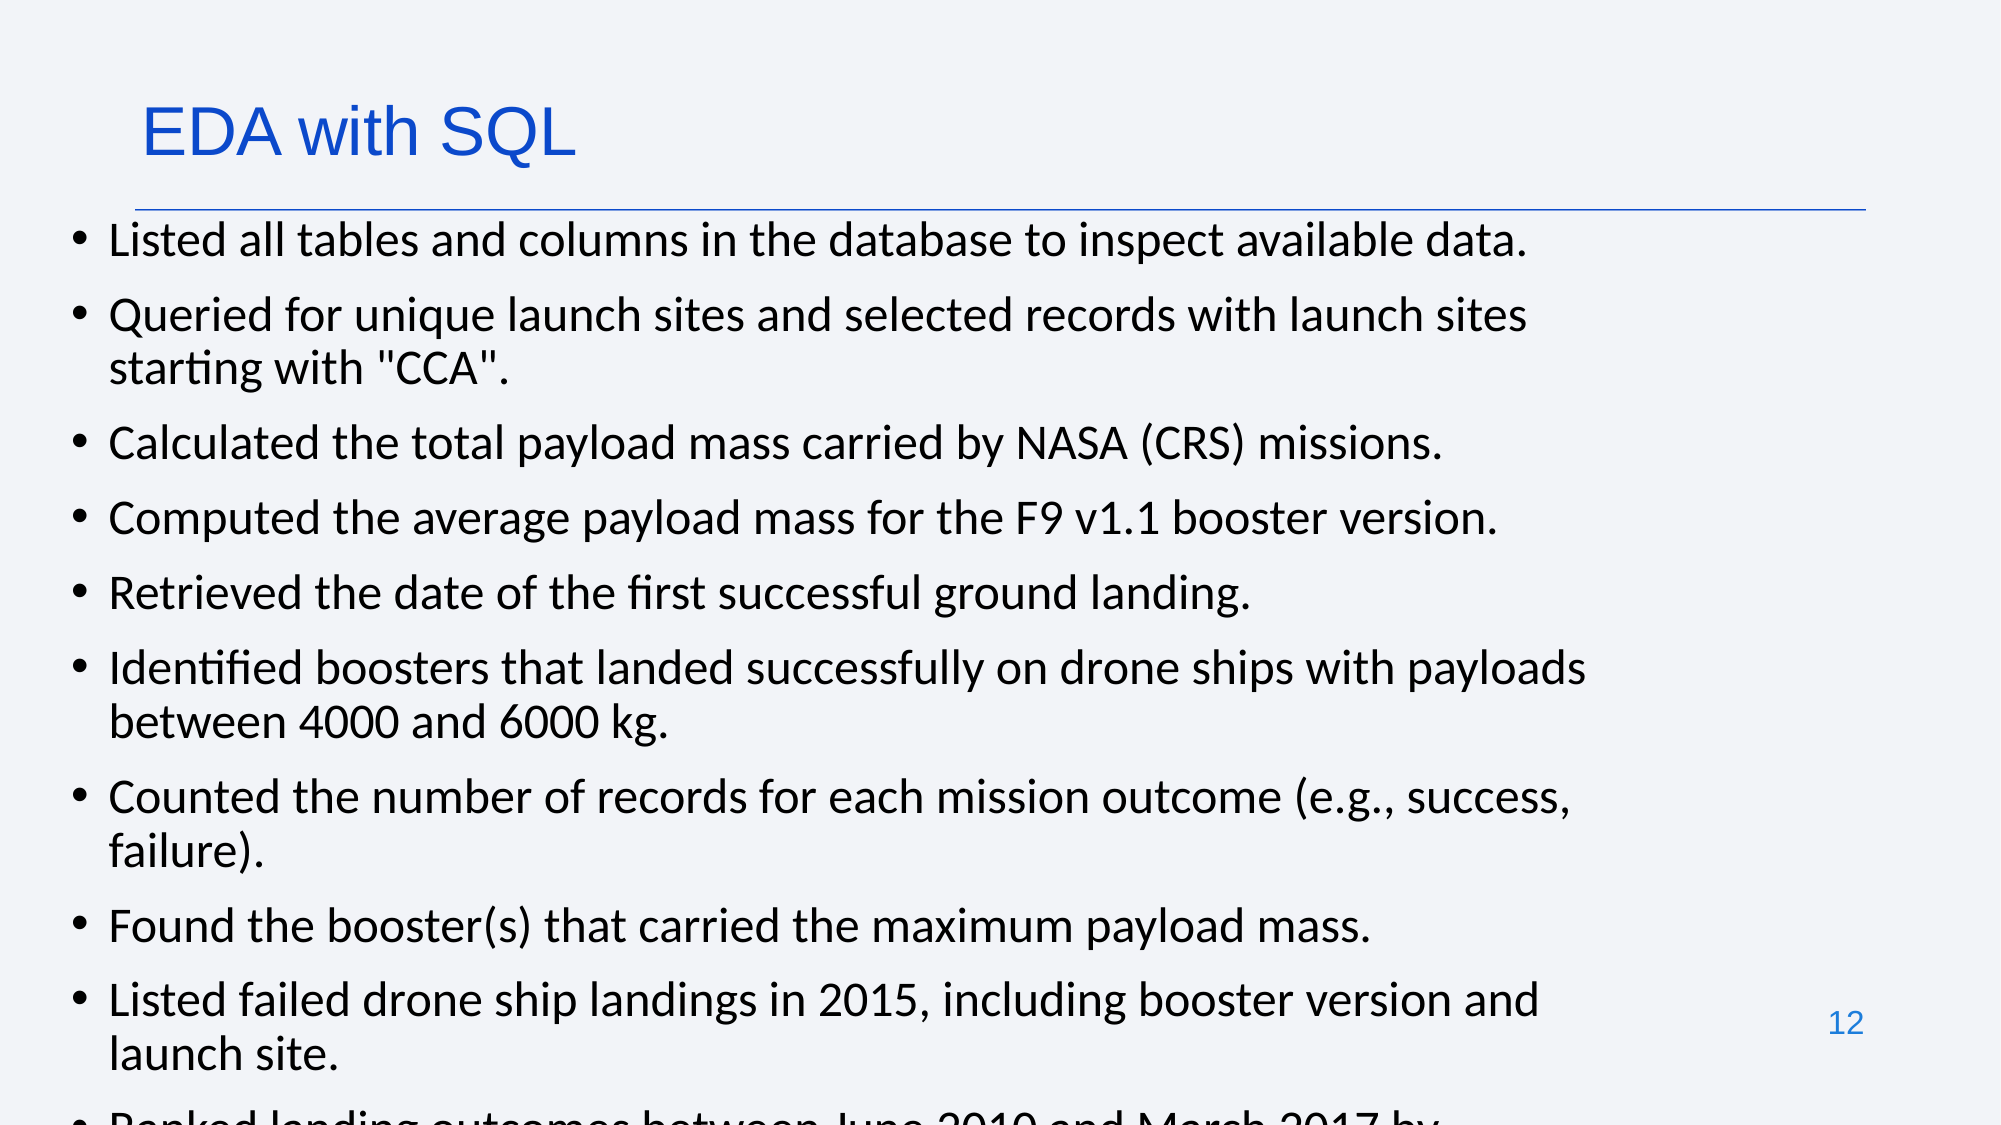

EDA with SQL
# Listed all tables and columns in the database to inspect available data.
Queried for unique launch sites and selected records with launch sites starting with "CCA".
Calculated the total payload mass carried by NASA (CRS) missions.
Computed the average payload mass for the F9 v1.1 booster version.
Retrieved the date of the first successful ground landing.
Identified boosters that landed successfully on drone ships with payloads between 4000 and 6000 kg.
Counted the number of records for each mission outcome (e.g., success, failure).
Found the booster(s) that carried the maximum payload mass.
Listed failed drone ship landings in 2015, including booster version and launch site.
Ranked landing outcomes between June 2010 and March 2017 by frequency.
All queries and results are documented in the attached SQL EDA notebook.

https://github.com/Redbuilder1433/Final-Presentation-DS

12